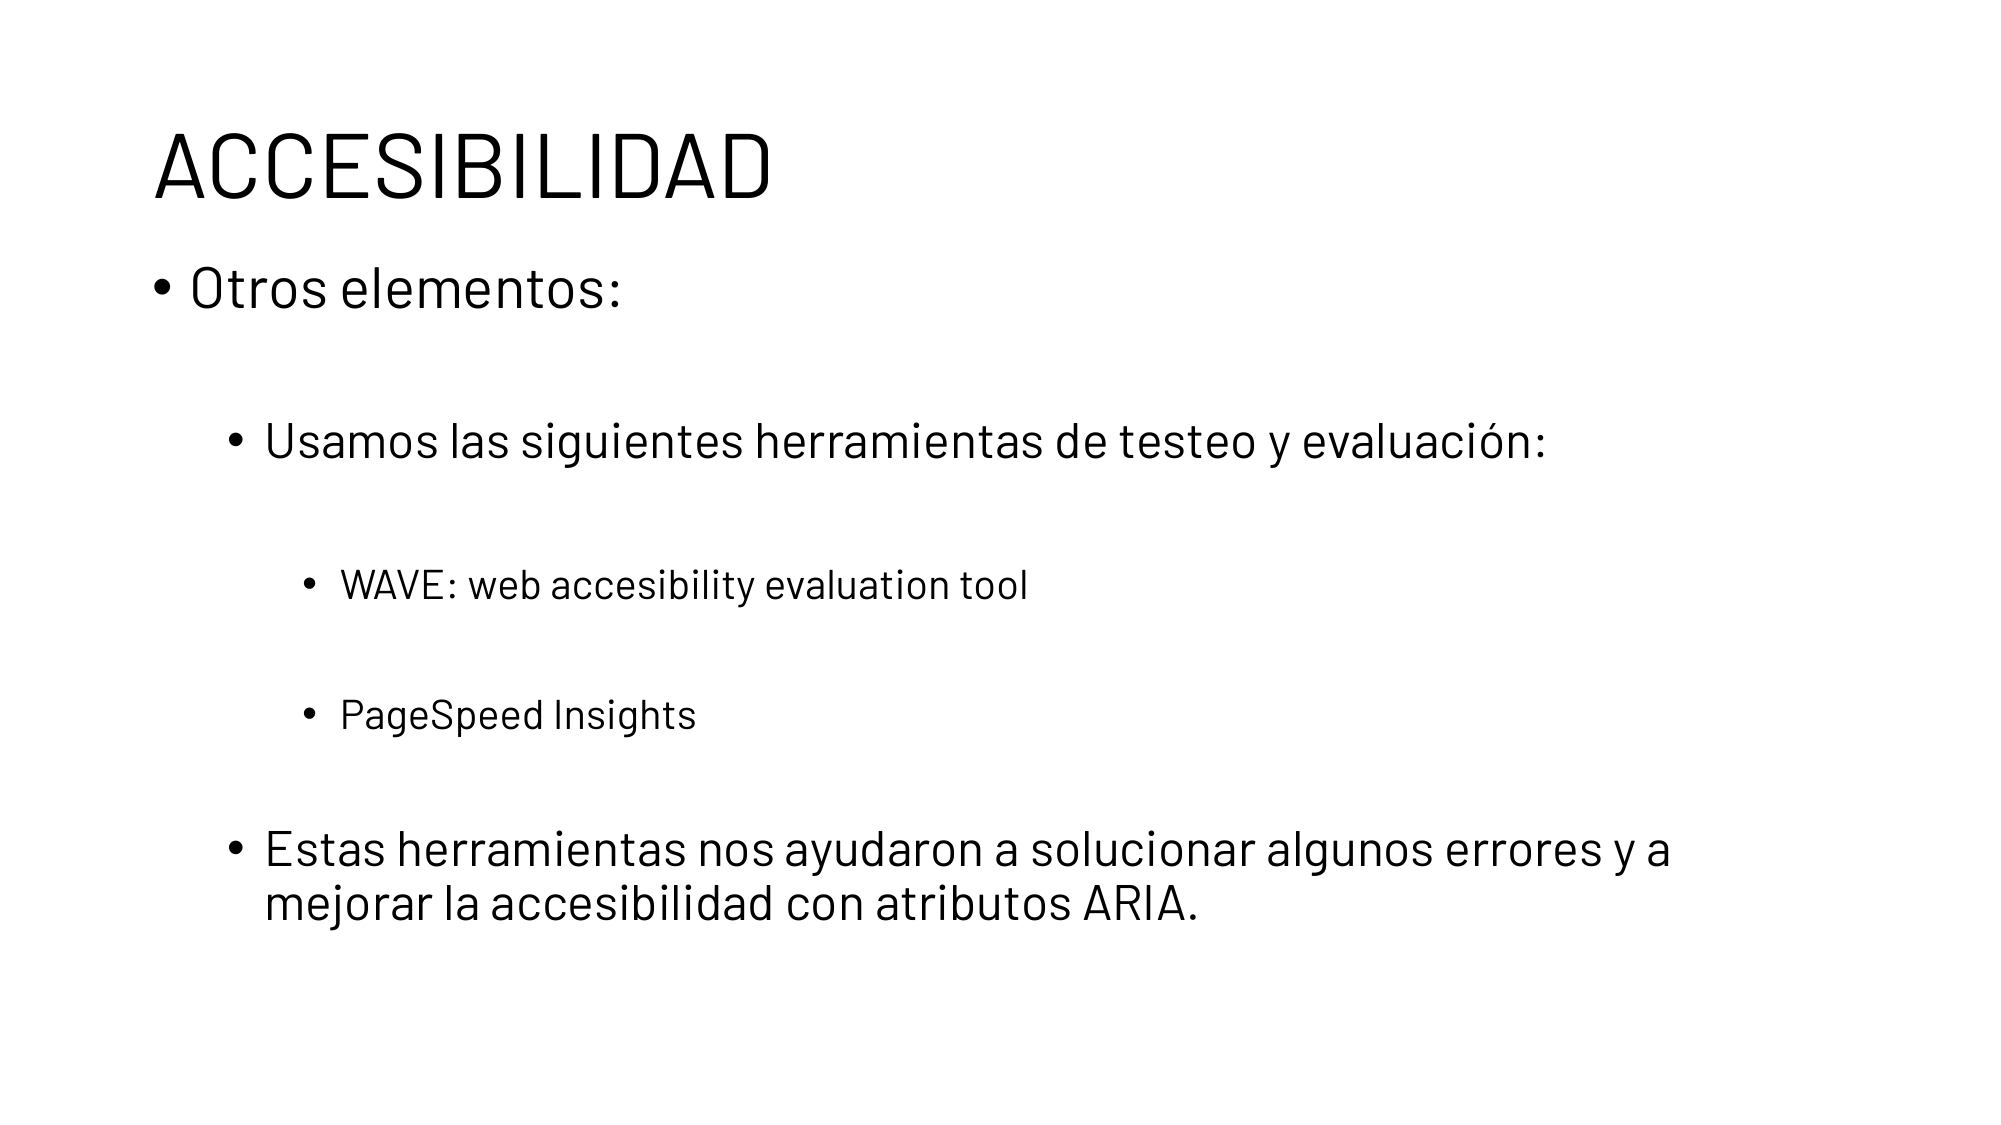

# ACCESIBILIDAD
Otros elementos:

Usamos las siguientes herramientas de testeo y evaluación:

WAVE: web accesibility evaluation tool

PageSpeed Insights

Estas herramientas nos ayudaron a solucionar algunos errores y a mejorar la accesibilidad con atributos ARIA.